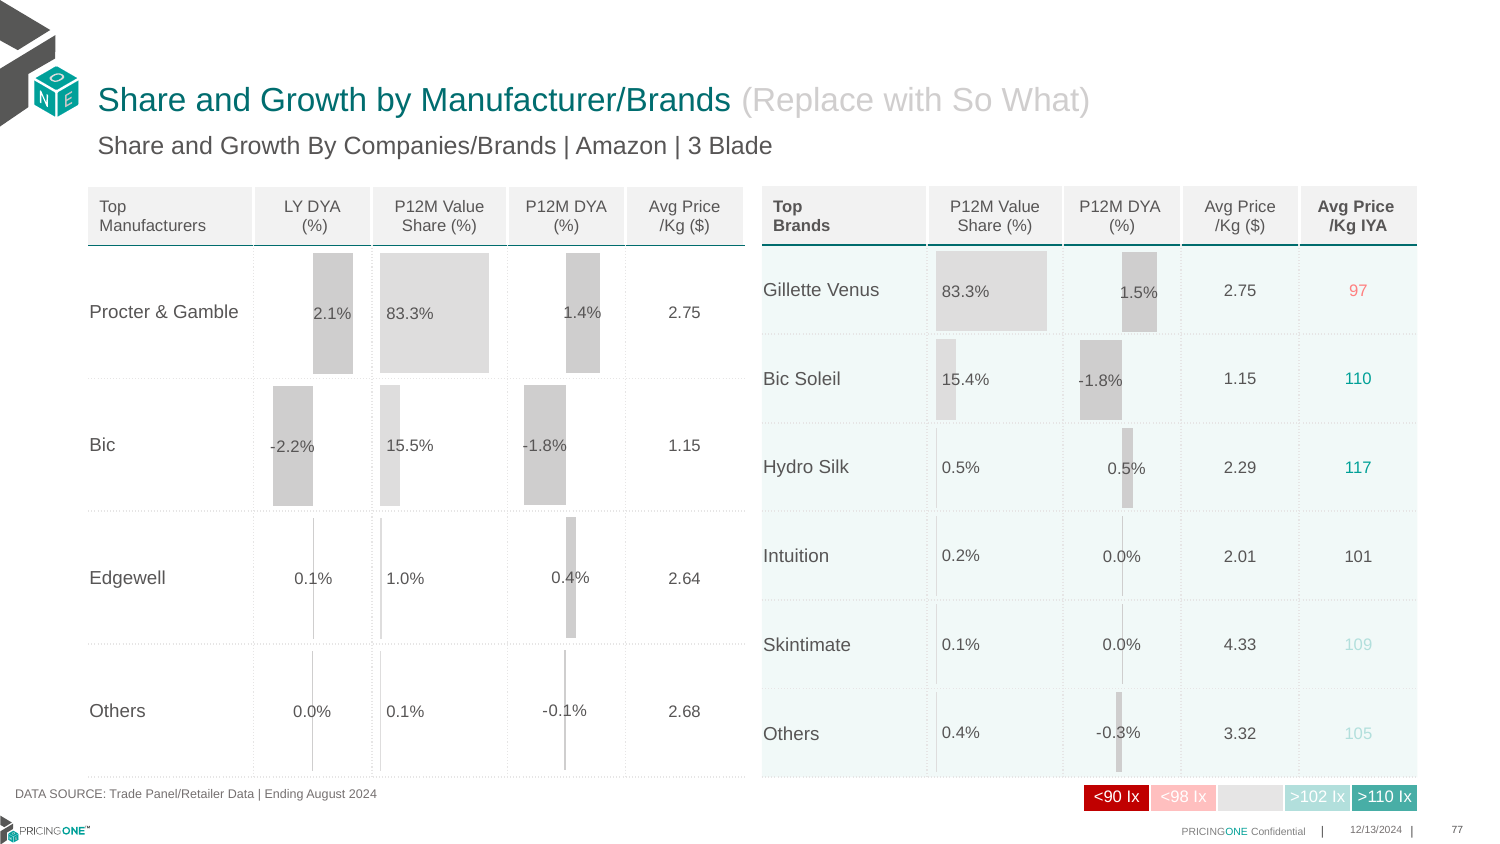

# Share and Growth by Manufacturer/Brands (Replace with So What)

Share and Growth By Companies/Brands | Amazon | 3 Blade
| Top Brands | P12M Value Share (%) | P12M DYA (%) | Avg Price /Kg ($) | Avg Price /Kg IYA |
| --- | --- | --- | --- | --- |
| Gillette Venus |  |  | 2.75 | 97 |
| Bic Soleil |  |  | 1.15 | 110 |
| Hydro Silk |  |  | 2.29 | 117 |
| Intuition |  |  | 2.01 | 101 |
| Skintimate |  |  | 4.33 | 109 |
| Others |  |  | 3.32 | 105 |
| Top Manufacturers | LY DYA (%) | P12M Value Share (%) | P12M DYA (%) | Avg Price /Kg ($) |
| --- | --- | --- | --- | --- |
| Procter & Gamble |  |  |  | 2.75 |
| Bic |  |  |  | 1.15 |
| Edgewell |  |  |  | 2.64 |
| Others |  |  |  | 2.68 |

### Chart

| Category | Share DYA P12M |
|---|---|
|  | 0.014457804130348362 |

### Chart

| Category | Value Share P12M |
|---|---|
|  | 0.8333659080515332 |

### Chart

| Category | Share DYA LY |
|---|---|
|  | 0.021155331322336712 |

### Chart

| Category | Value Share |
|---|---|
|  | 0.8333066115100088 |

### Chart

| Category | Share DYA |
|---|---|
|  | 0.014971381693430819 |
DATA SOURCE: Trade Panel/Retailer Data | Ending August 2024
| <90 Ix | <98 Ix |  | >102 Ix | >110 Ix |
| --- | --- | --- | --- | --- |

12/13/2024
77